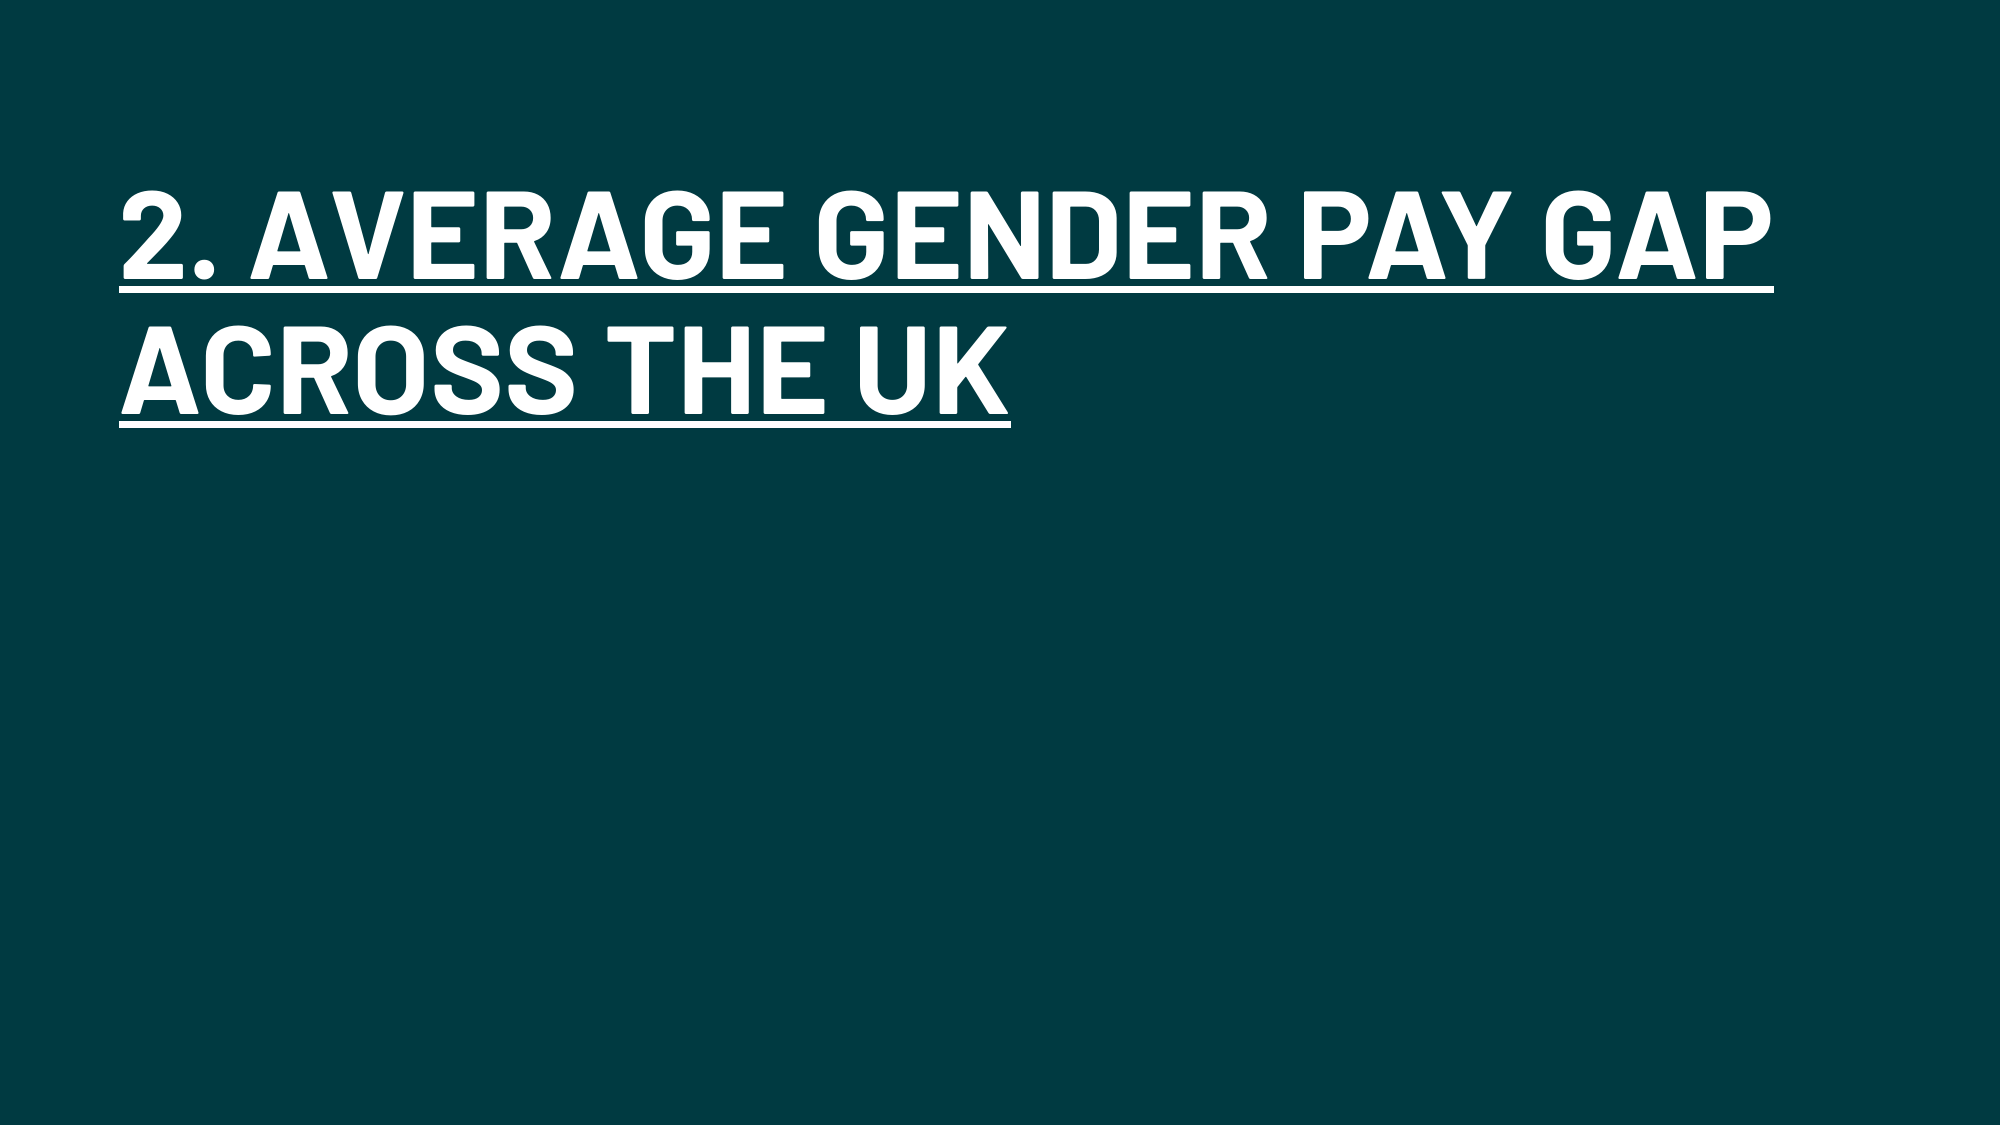

# 2. average gender pay gap across the UK